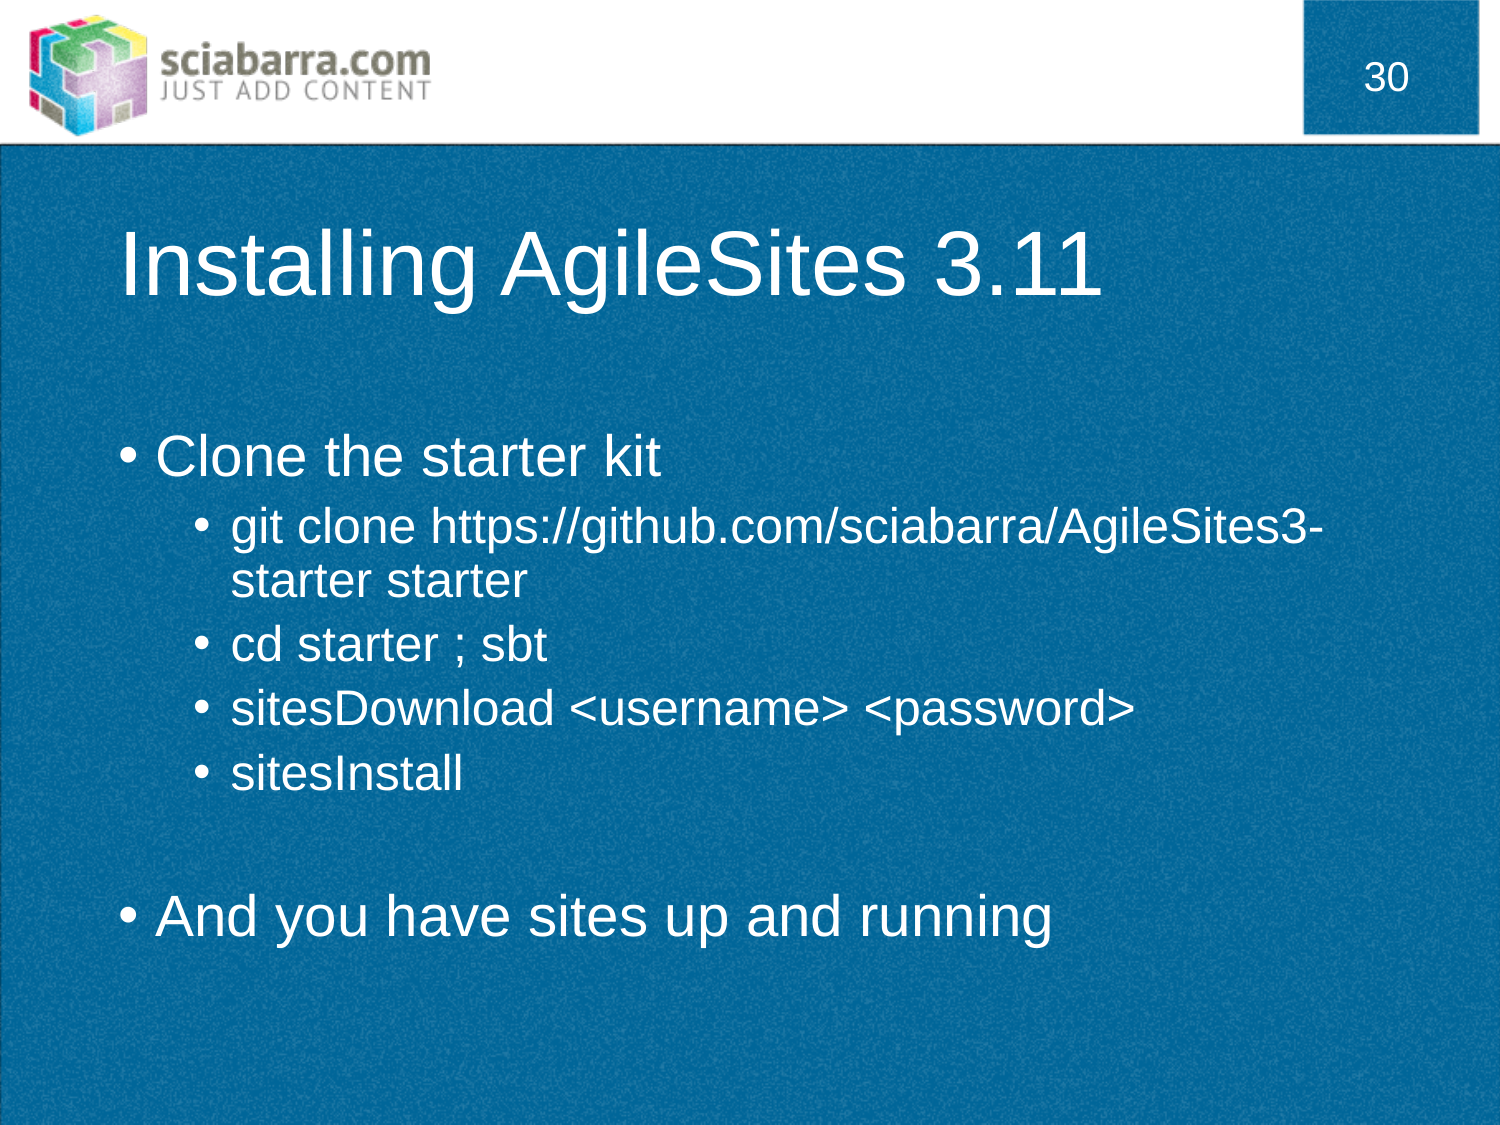

30
# Installing AgileSites 3.11
Clone the starter kit
git clone https://github.com/sciabarra/AgileSites3-starter starter
cd starter ; sbt
sitesDownload <username> <password>
sitesInstall

And you have sites up and running